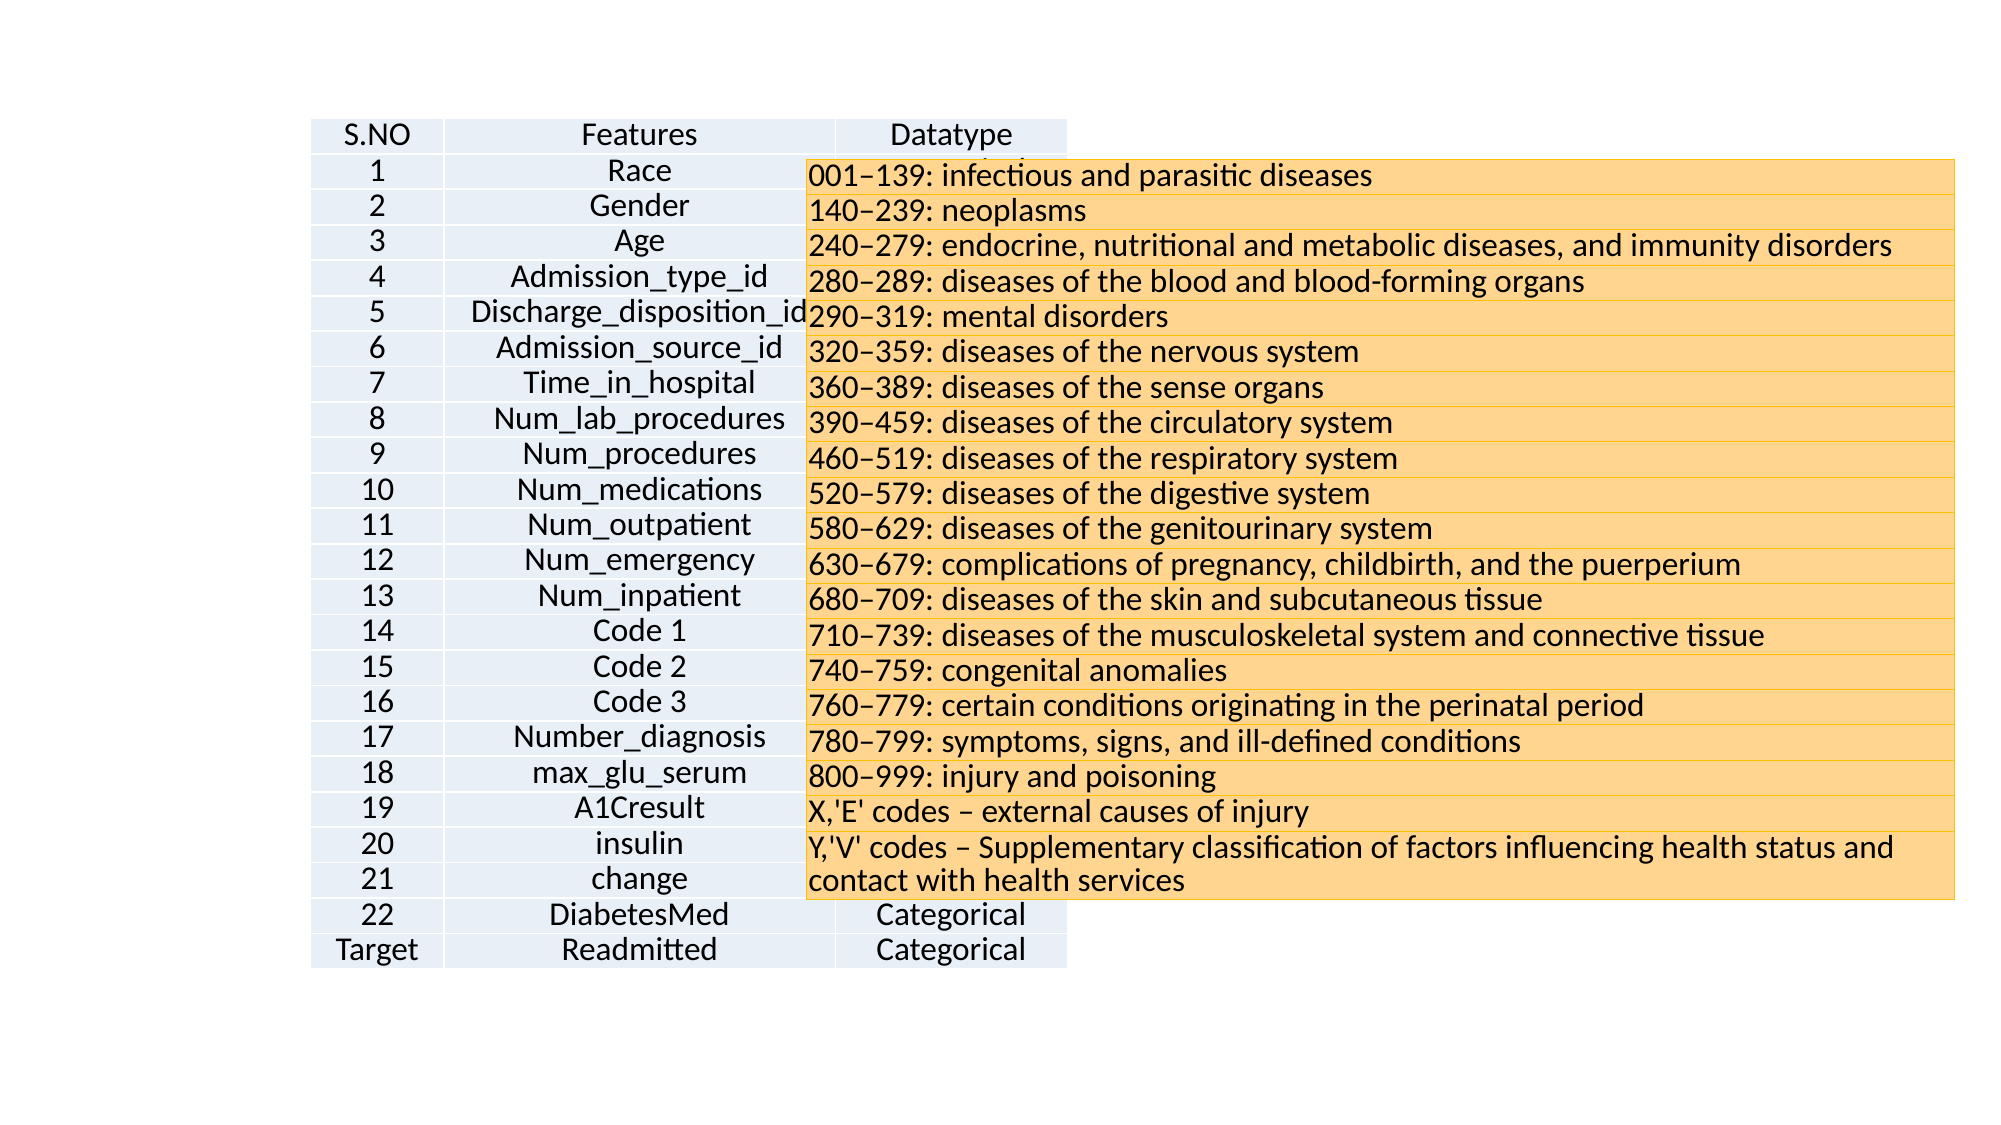

| S.NO | Features | Datatype |
| --- | --- | --- |
| 1 | Race | Categorical |
| 2 | Gender | Categorical |
| 3 | Age | Categorical |
| 4 | Admission\_type\_id | Numerical |
| 5 | Discharge\_disposition\_id | Numerical |
| 6 | Admission\_source\_id | Numerical |
| 7 | Time\_in\_hospital | Numerical |
| 8 | Num\_lab\_procedures | Numerical |
| 9 | Num\_procedures | Numerical |
| 10 | Num\_medications | Numerical |
| 11 | Num\_outpatient | Numerical |
| 12 | Num\_emergency | Numerical |
| 13 | Num\_inpatient | Numerical |
| 14 | Code 1 | Categorical |
| 15 | Code 2 | Categorical |
| 16 | Code 3 | Categorical |
| 17 | Number\_diagnosis | Numerical |
| 18 | max\_glu\_serum | Categorical |
| 19 | A1Cresult | Categorical |
| 20 | insulin | Categorical |
| 21 | change | Categorical |
| 22 | DiabetesMed | Categorical |
| Target | Readmitted | Categorical |
| 001–139: infectious and parasitic diseases |
| --- |
| 140–239: neoplasms |
| 240–279: endocrine, nutritional and metabolic diseases, and immunity disorders |
| 280–289: diseases of the blood and blood-forming organs |
| 290–319: mental disorders |
| 320–359: diseases of the nervous system |
| 360–389: diseases of the sense organs |
| 390–459: diseases of the circulatory system |
| 460–519: diseases of the respiratory system |
| 520–579: diseases of the digestive system |
| 580–629: diseases of the genitourinary system |
| 630–679: complications of pregnancy, childbirth, and the puerperium |
| 680–709: diseases of the skin and subcutaneous tissue |
| 710–739: diseases of the musculoskeletal system and connective tissue |
| 740–759: congenital anomalies |
| 760–779: certain conditions originating in the perinatal period |
| 780–799: symptoms, signs, and ill-defined conditions |
| 800–999: injury and poisoning |
| X,'E' codes – external causes of injury |
| Y,'V' codes – Supplementary classification of factors influencing health status and contact with health services |